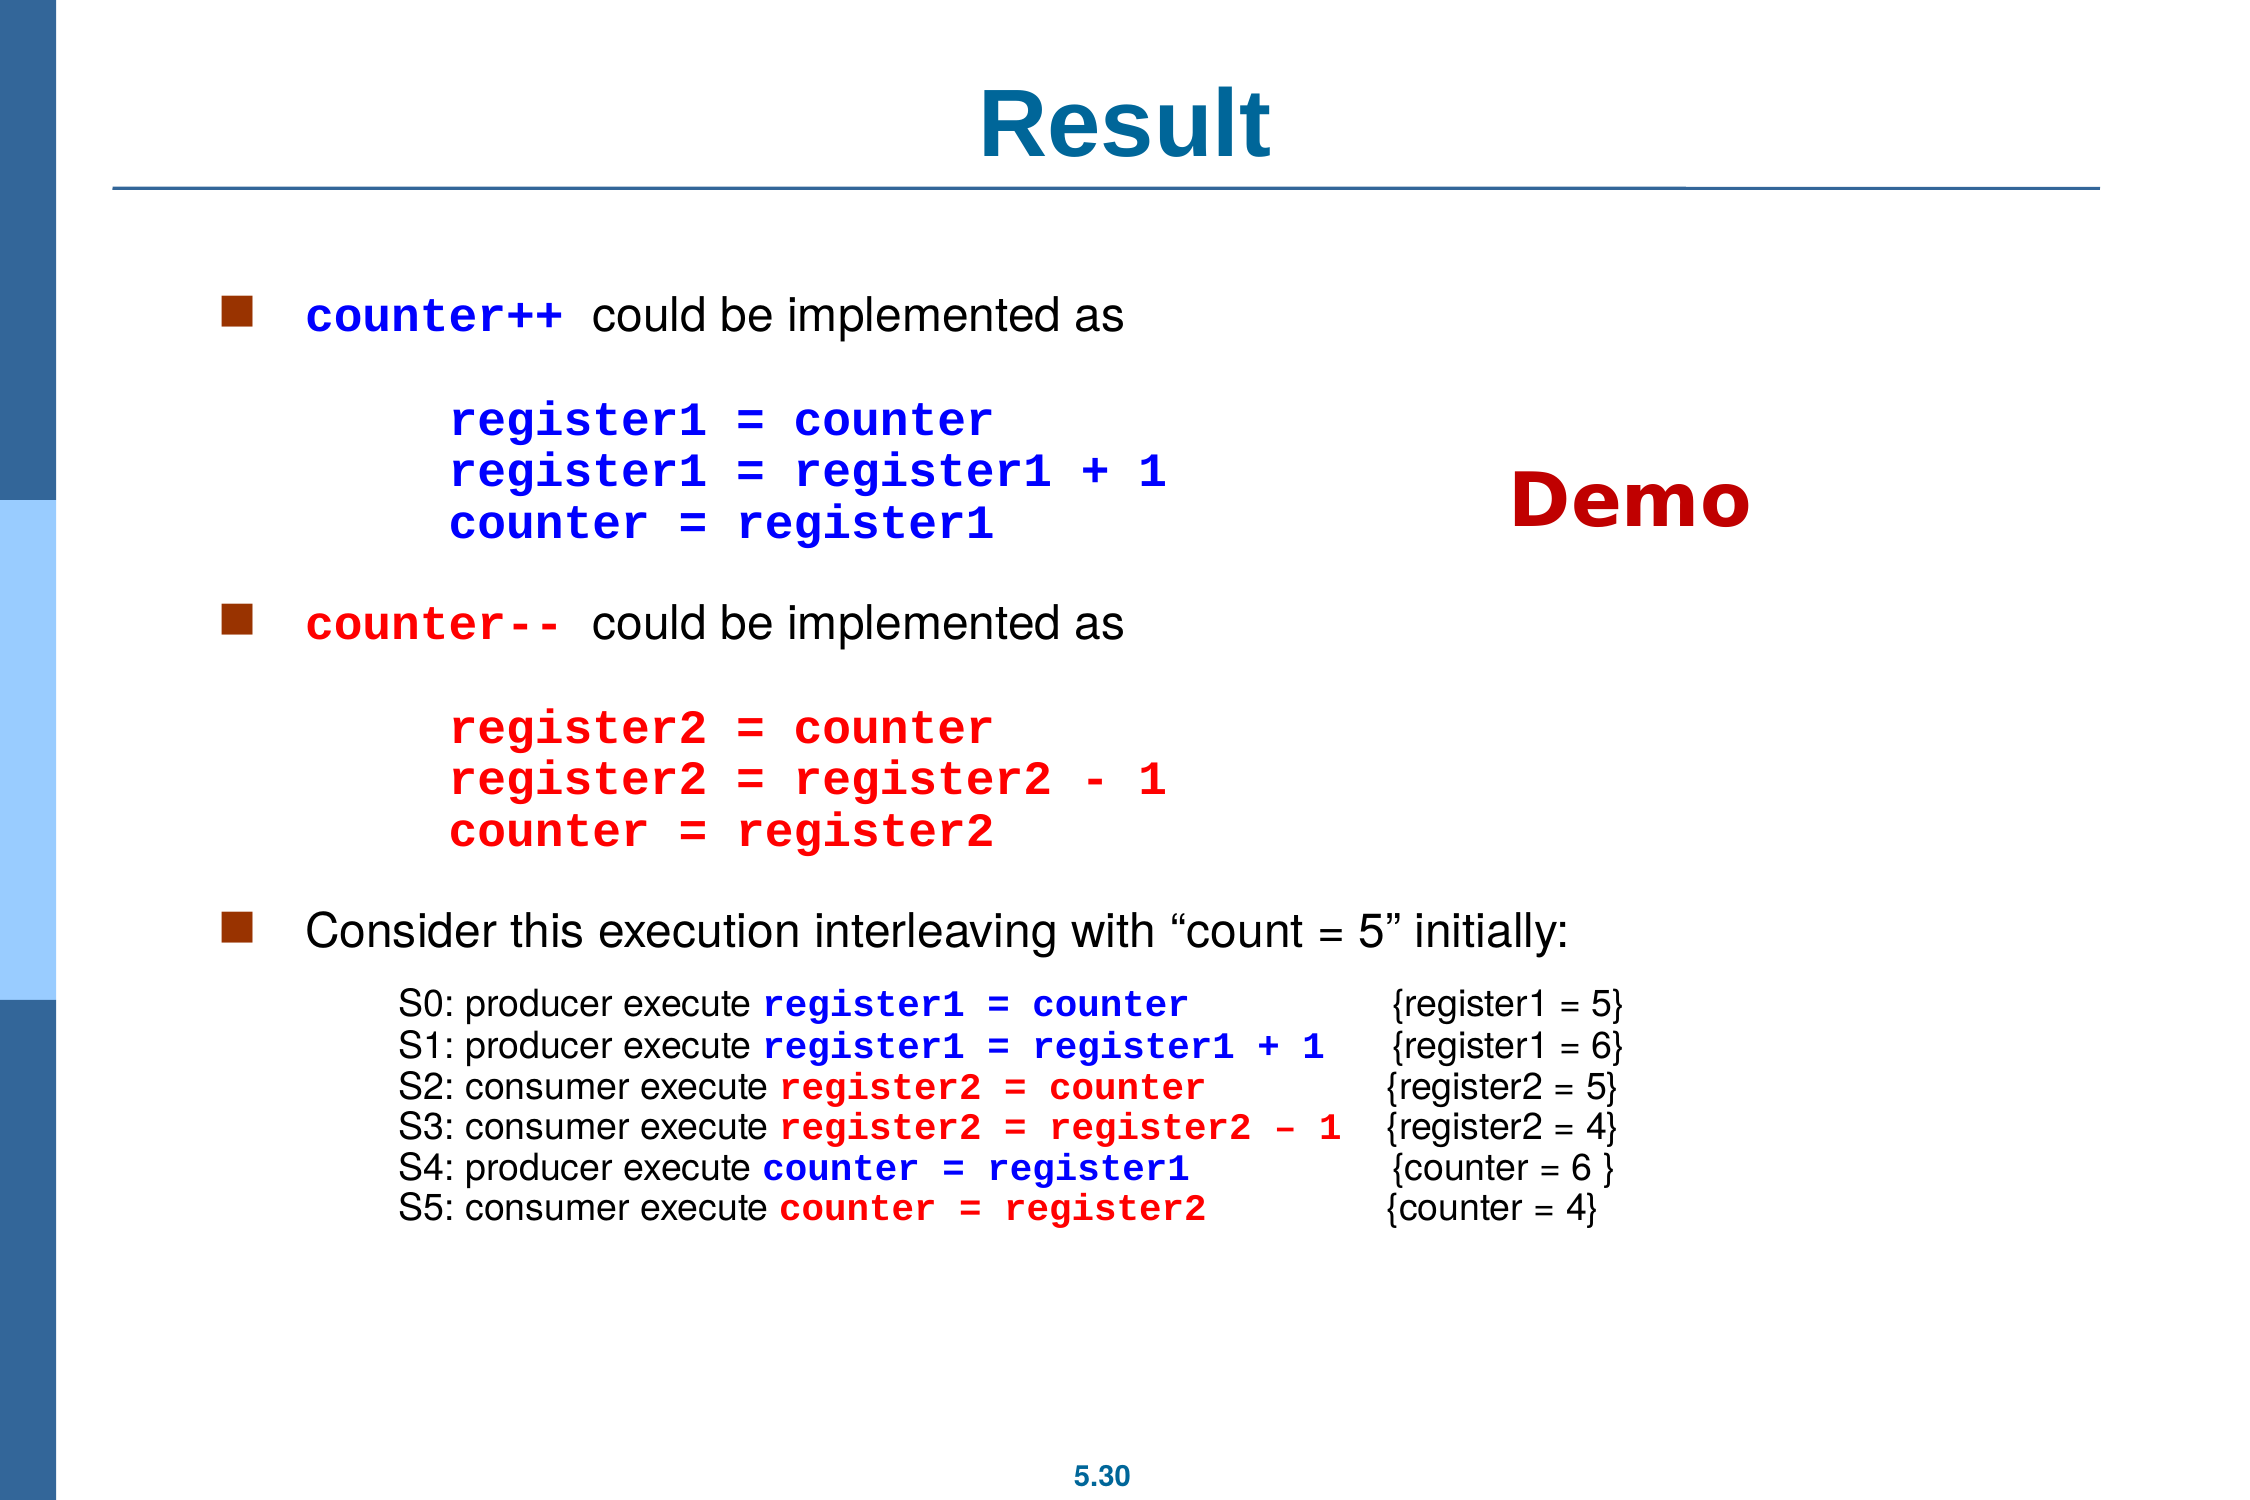

# Result
counter++ could be implemented as
     register1 = counter
     register1 = register1 + 1
     counter = register1

counter-- could be implemented as
     register2 = counter
     register2 = register2 - 1
     counter = register2

Consider this execution interleaving with “count = 5” initially:
	S0: producer execute register1 = counter         {register1 = 5}
S1: producer execute register1 = register1 + 1   {register1 = 6}
S2: consumer execute register2 = counter        {register2 = 5}
S3: consumer execute register2 = register2 – 1  {register2 = 4}
S4: producer execute counter = register1         {counter = 6 }
S5: consumer execute counter = register2        {counter = 4}

Demo